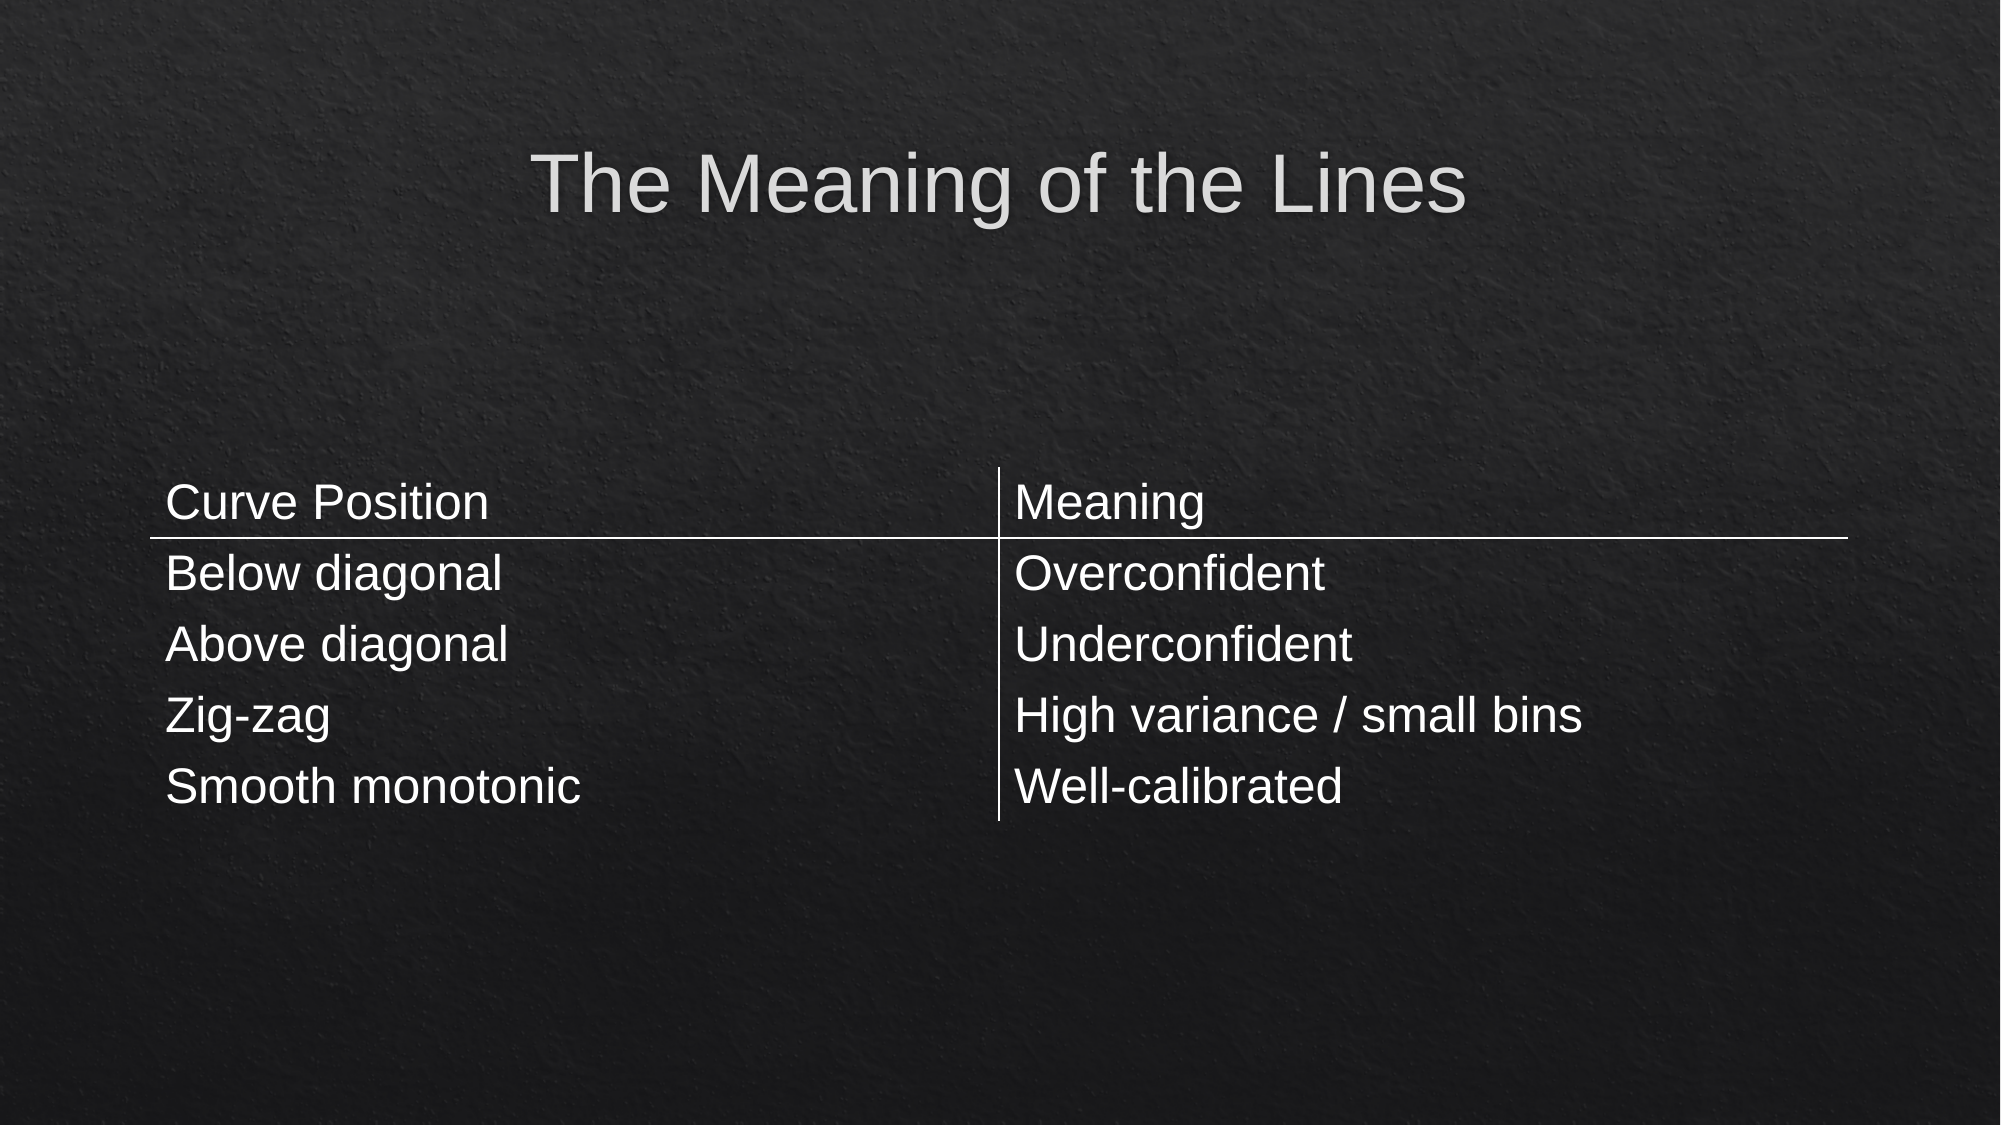

# The Meaning of the Lines
| Curve Position | Meaning |
| --- | --- |
| Below diagonal | Overconfident |
| Above diagonal | Underconfident |
| Zig-zag | High variance / small bins |
| Smooth monotonic | Well-calibrated |